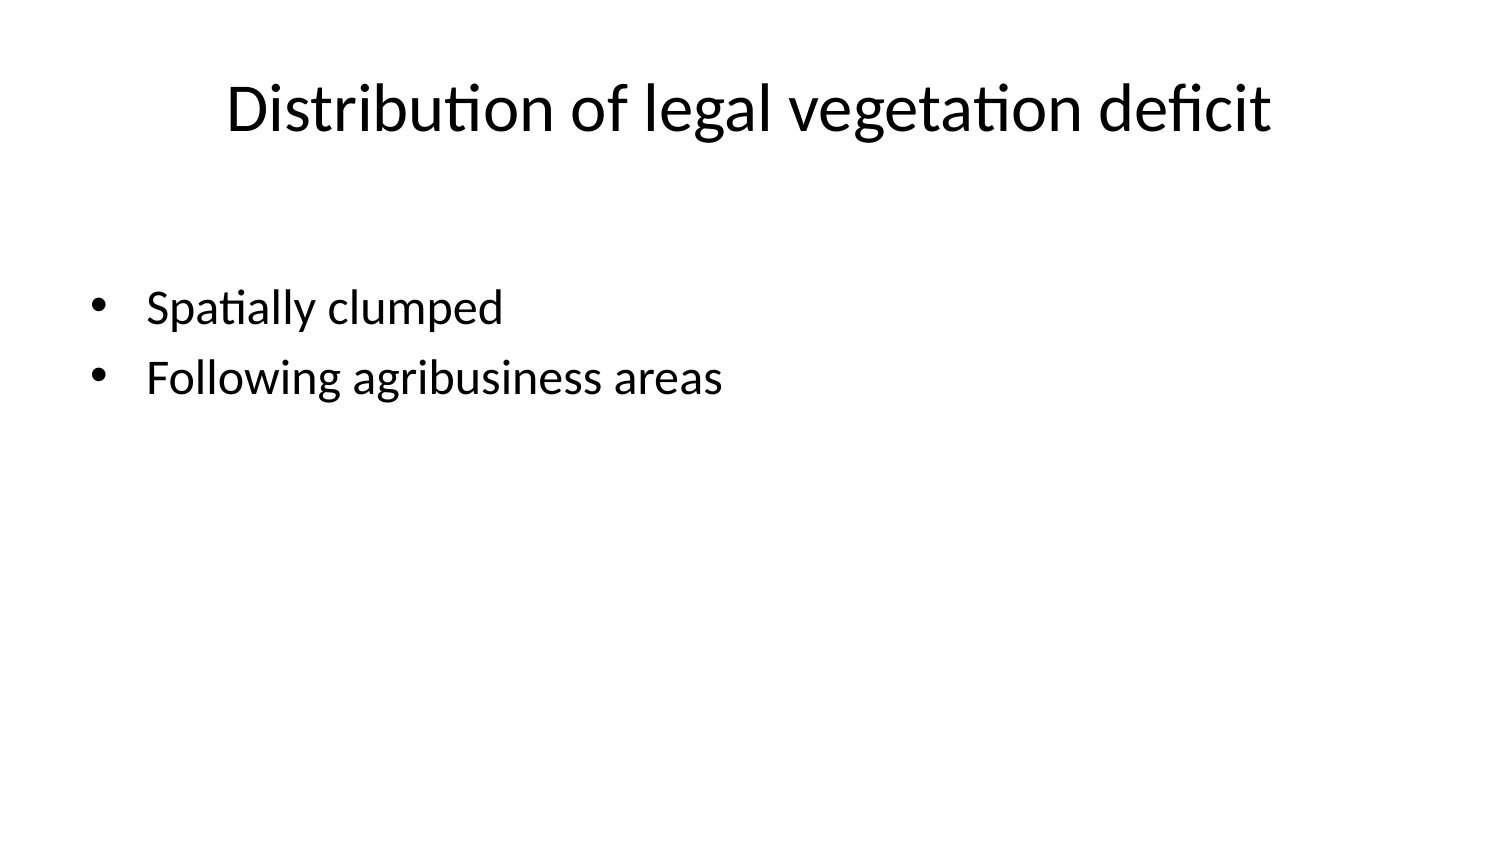

# Distribution of legal vegetation deficit

Spatially clumped
Following agribusiness areas